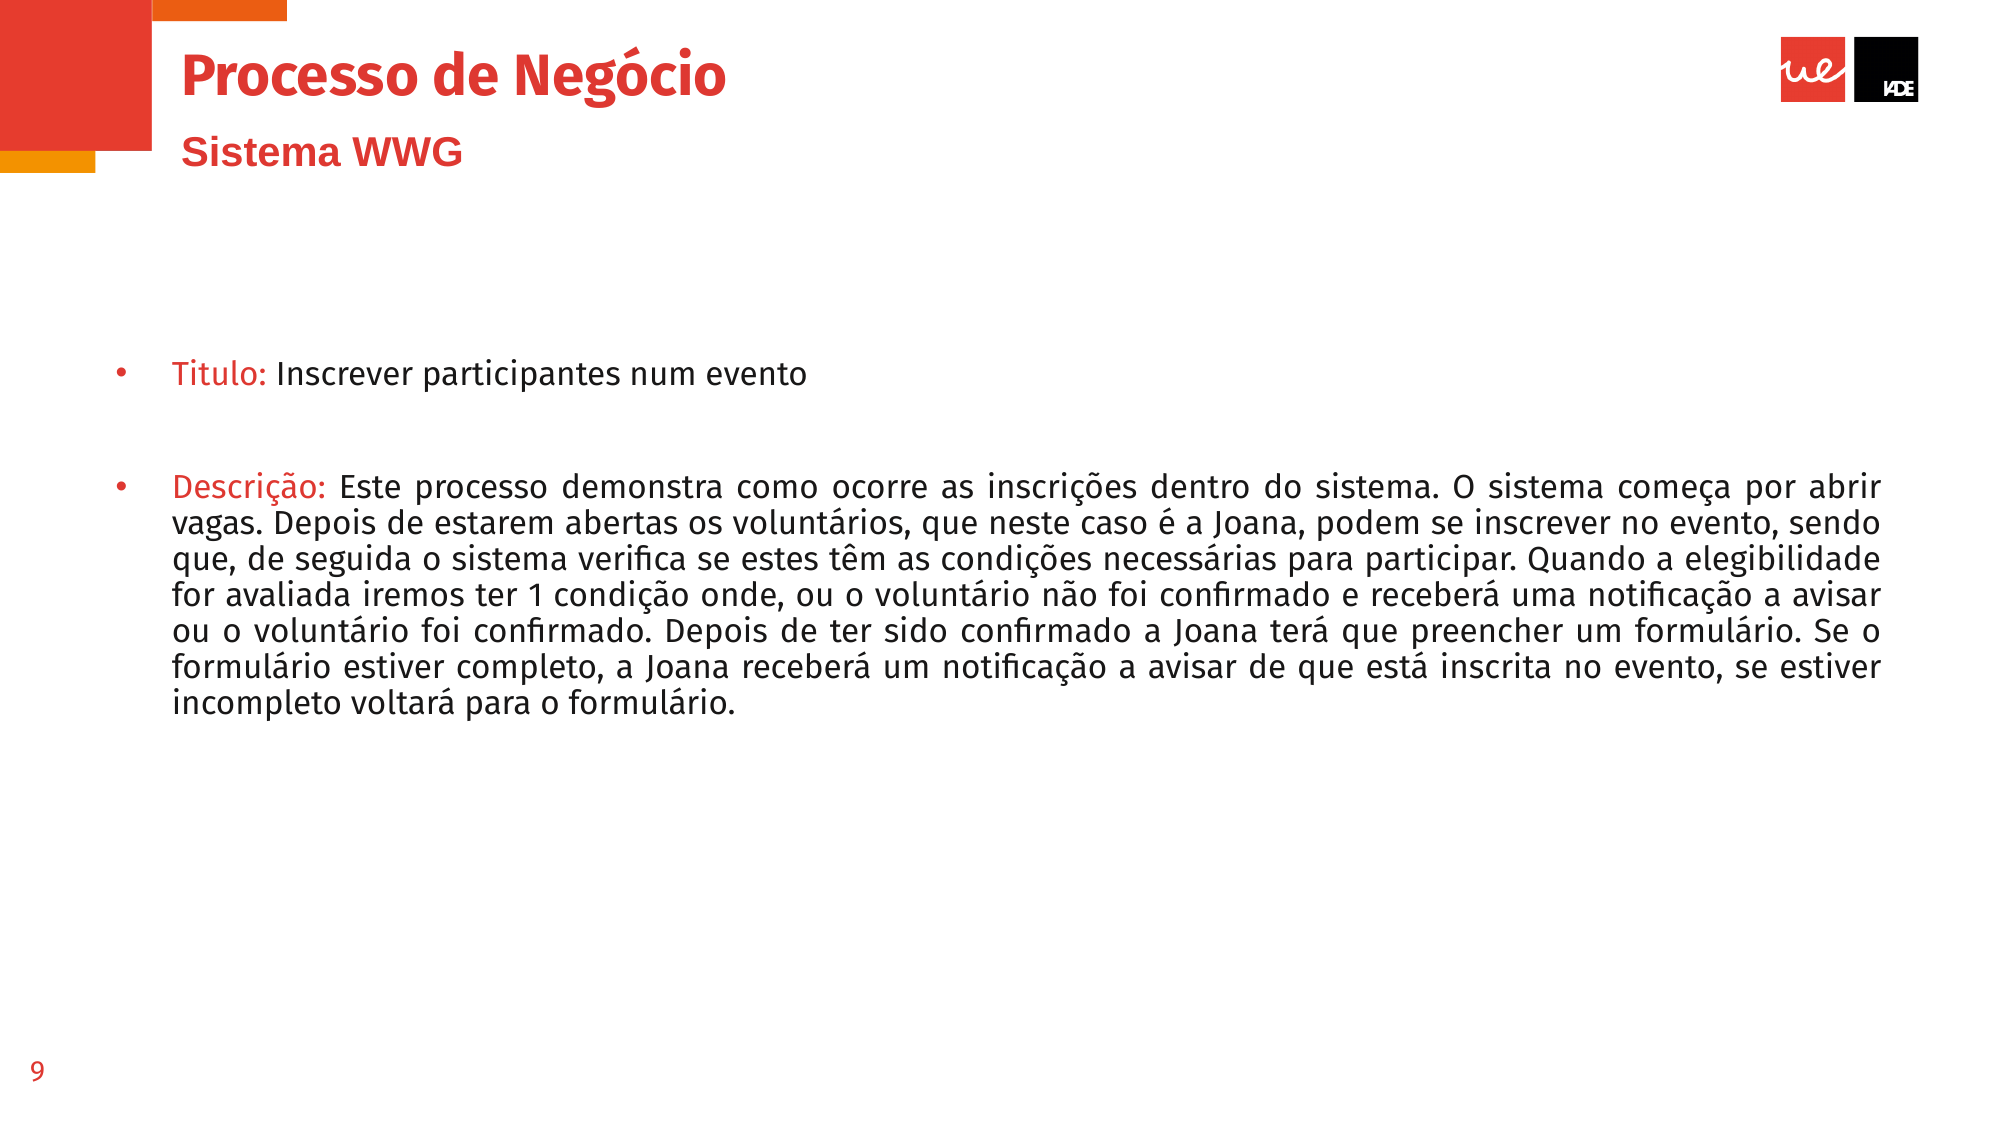

# Processo de Negócio
Sistema WWG
Titulo: Inscrever participantes num evento

Descrição: Este processo demonstra como ocorre as inscrições dentro do sistema. O sistema começa por abrir vagas. Depois de estarem abertas os voluntários, que neste caso é a Joana, podem se inscrever no evento, sendo que, de seguida o sistema verifica se estes têm as condições necessárias para participar. Quando a elegibilidade for avaliada iremos ter 1 condição onde, ou o voluntário não foi confirmado e receberá uma notificação a avisar ou o voluntário foi confirmado. Depois de ter sido confirmado a Joana terá que preencher um formulário. Se o formulário estiver completo, a Joana receberá um notificação a avisar de que está inscrita no evento, se estiver incompleto voltará para o formulário.
9